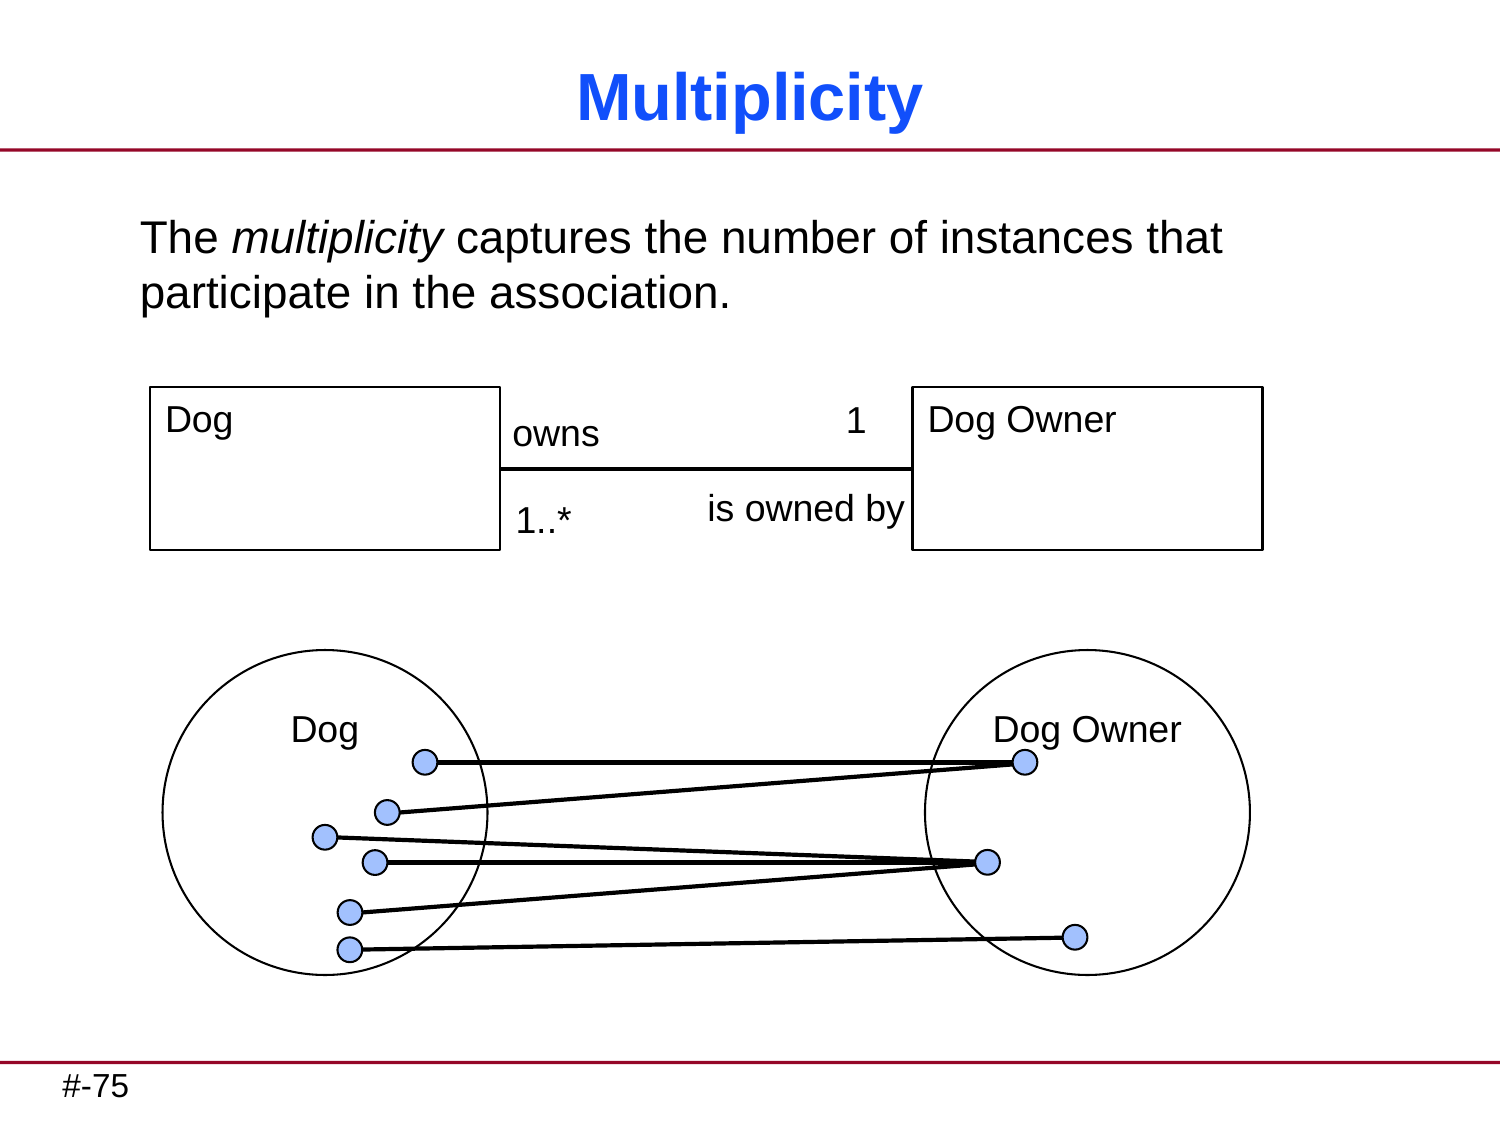

# Multiplicity
The multiplicity captures the number of instances that participate in the association.

Dog
1
Dog Owner
owns
is owned by
1..*
Dog
Dog Owner